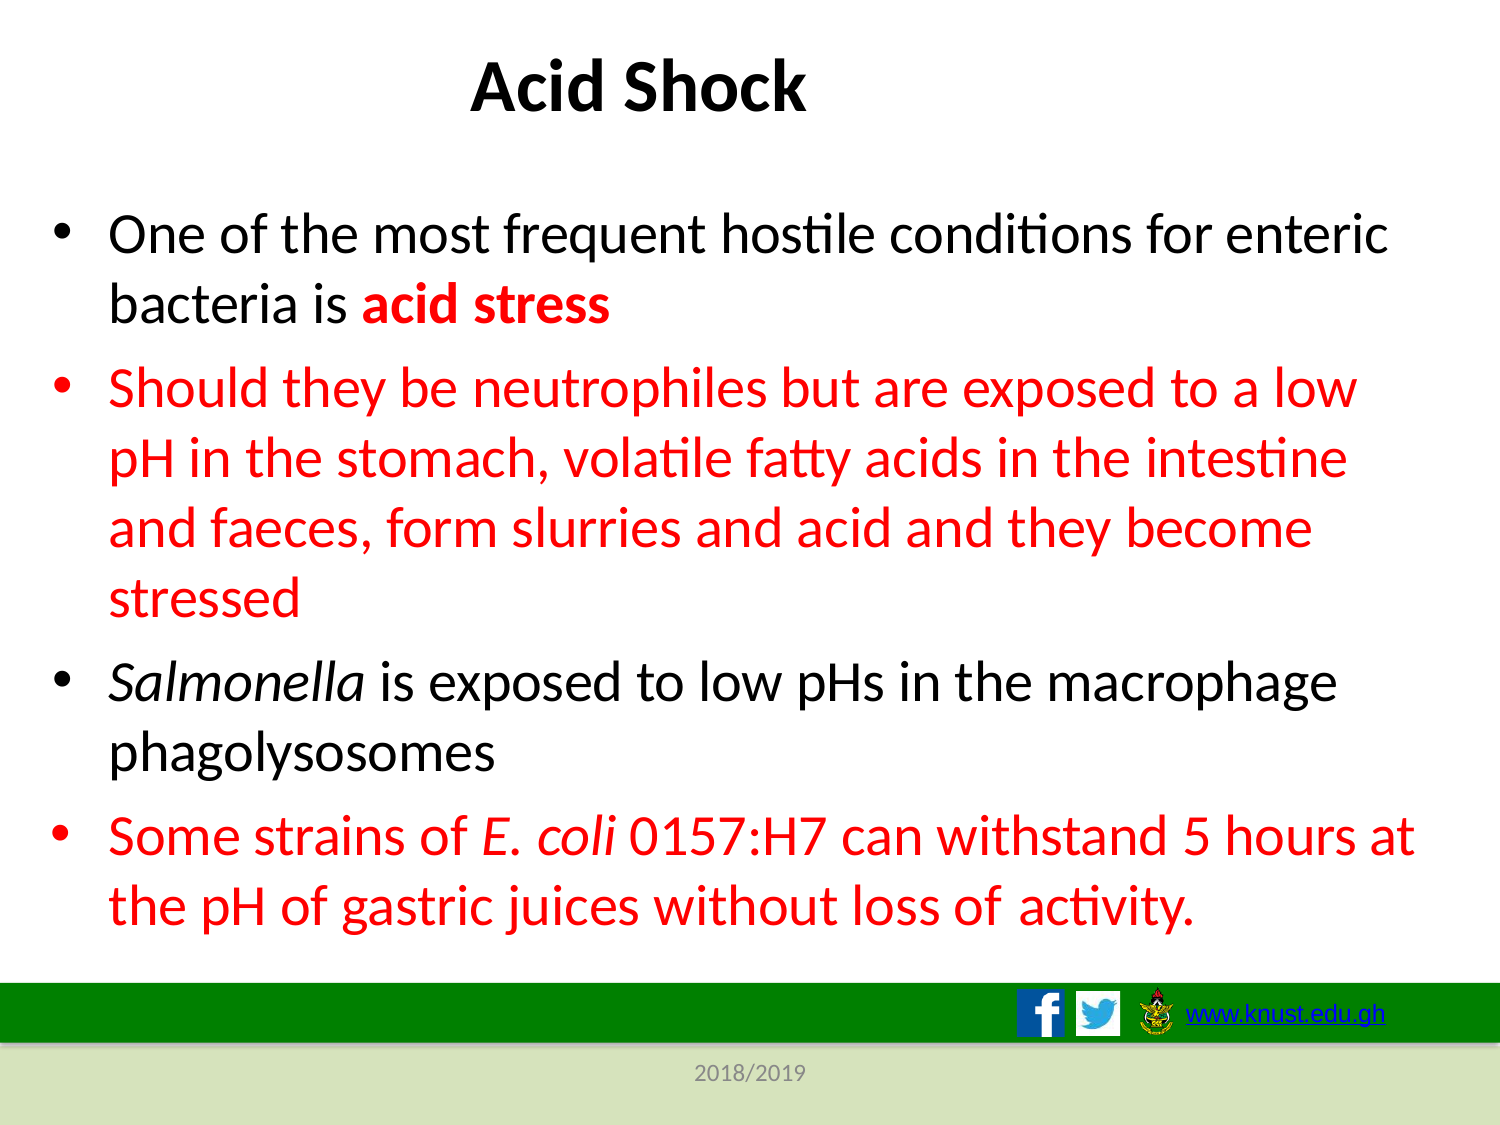

# Acid Shock
One of the most frequent hostile conditions for enteric  bacteria is acid stress
Should they be neutrophiles but are exposed to a low  pH in the stomach, volatile fatty acids in the intestine  and faeces, form slurries and acid and they become  stressed
Salmonella is exposed to low pHs in the macrophage  phagolysosomes
Some strains of E. coli 0157:H7 can withstand 5 hours at  the pH of gastric juices without loss of activity.

www.knust.edu.gh
2018/2019